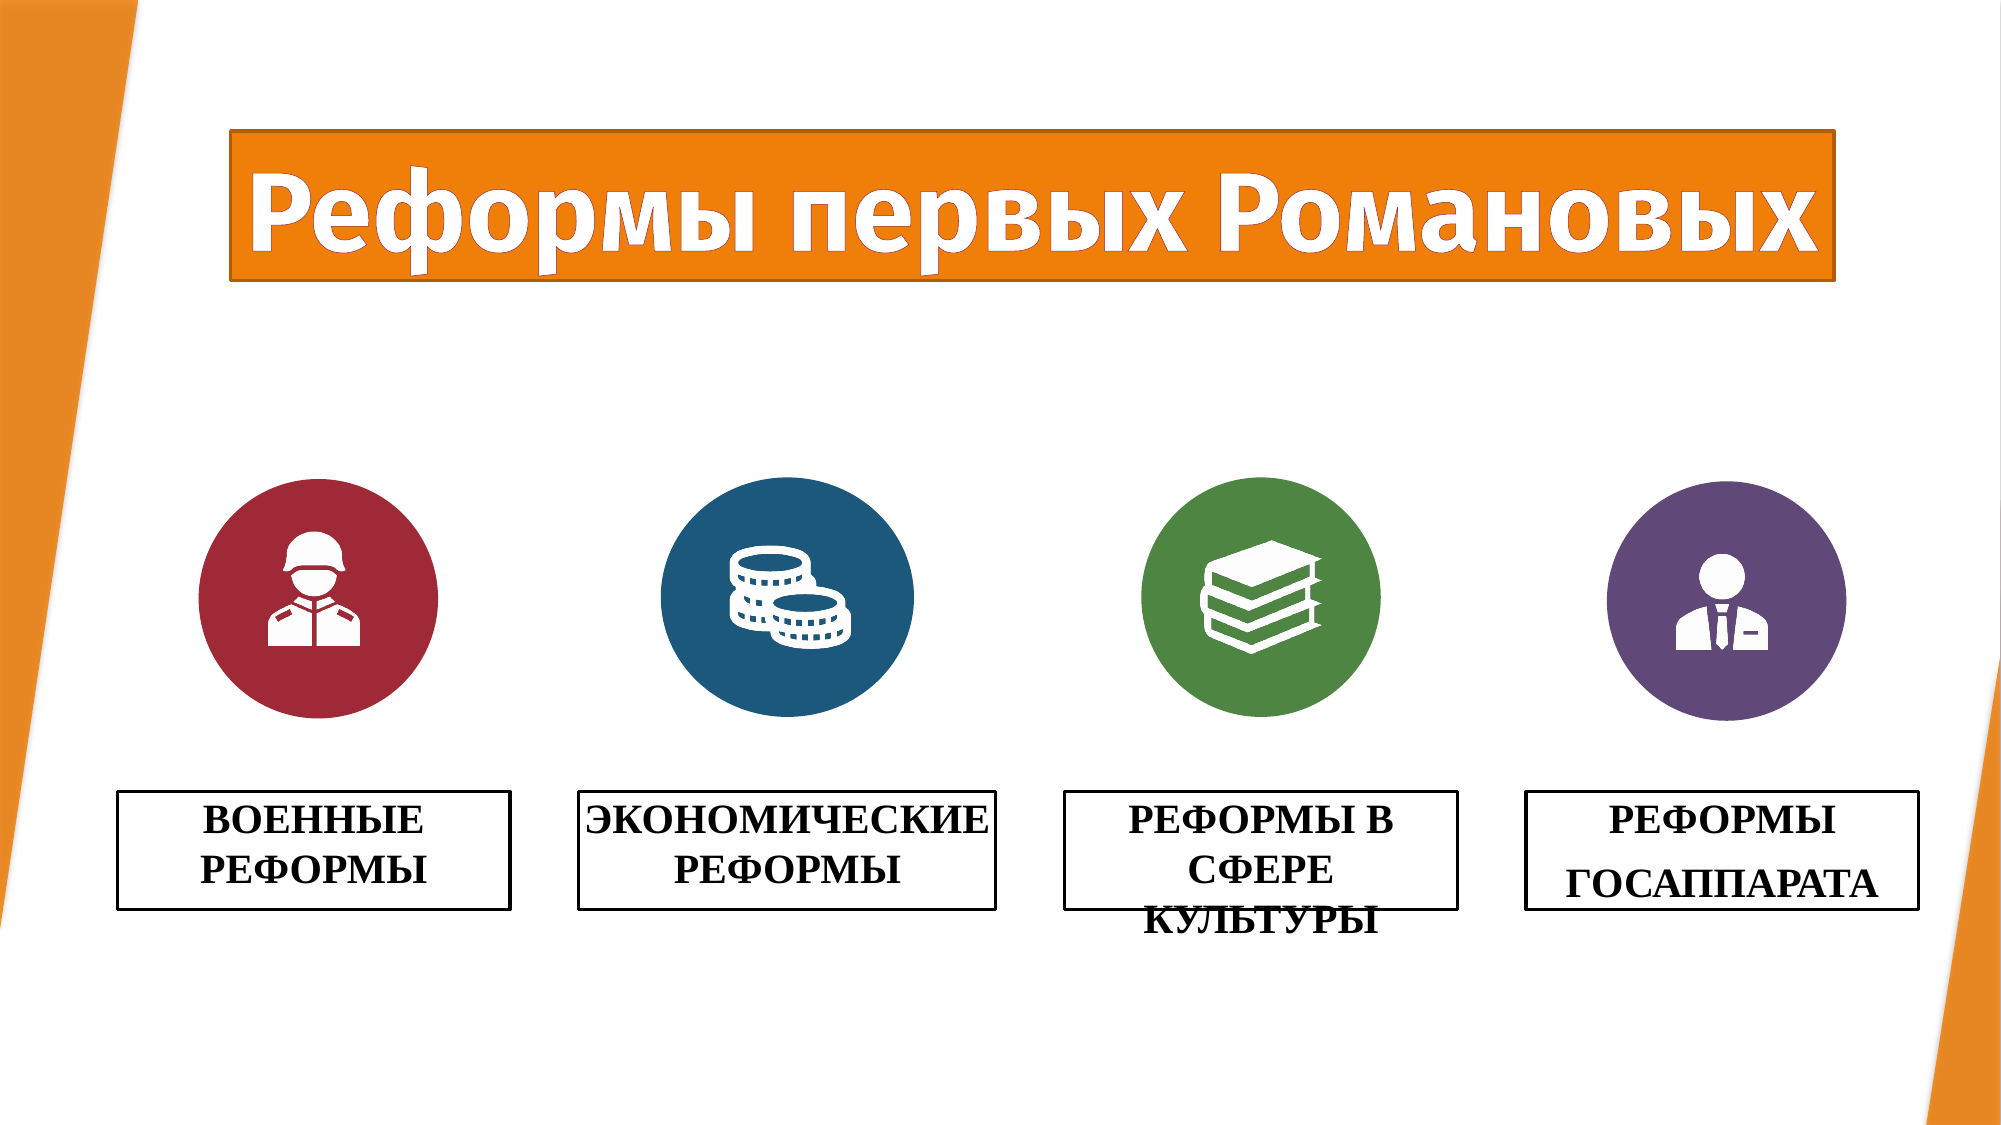

Реформы первых Романовых
Военные реформы
Экономические реформы
Реформы в сфере культуры
Реформы
госаппарата